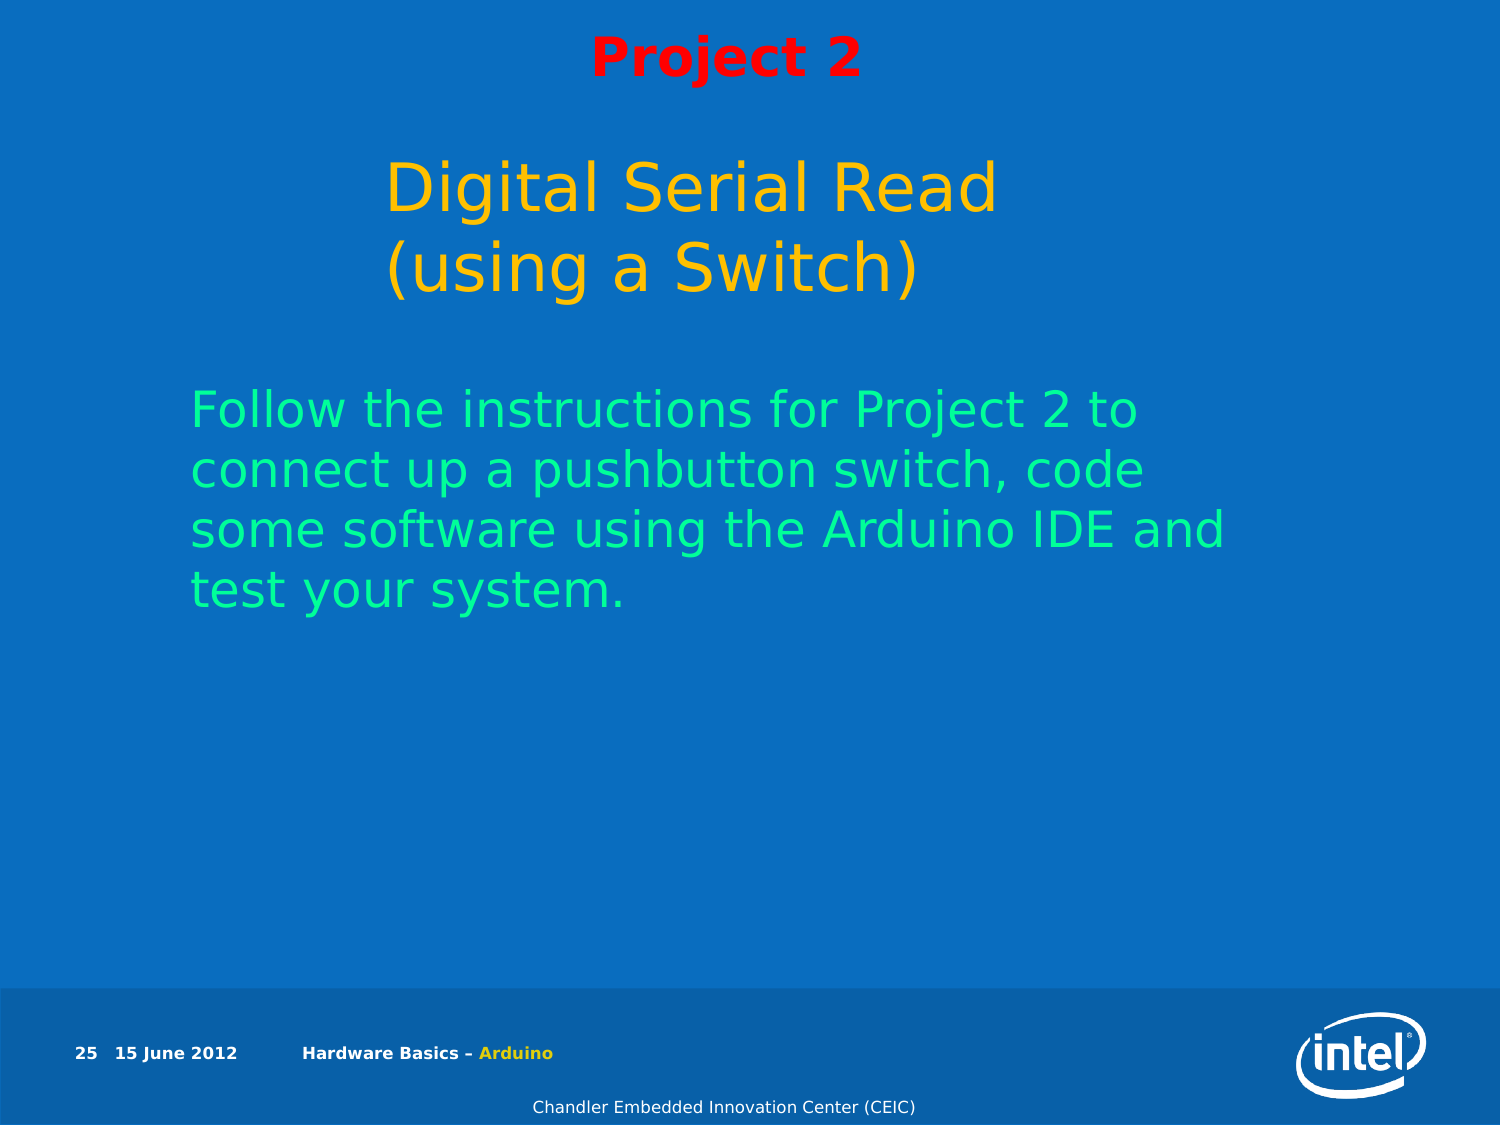

# Project 2
Digital Serial Read (using a Switch)
Follow the instructions for Project 2 to connect up a pushbutton switch, code some software using the Arduino IDE and test your system.
25
15 June 2012
Hardware Basics – Arduino